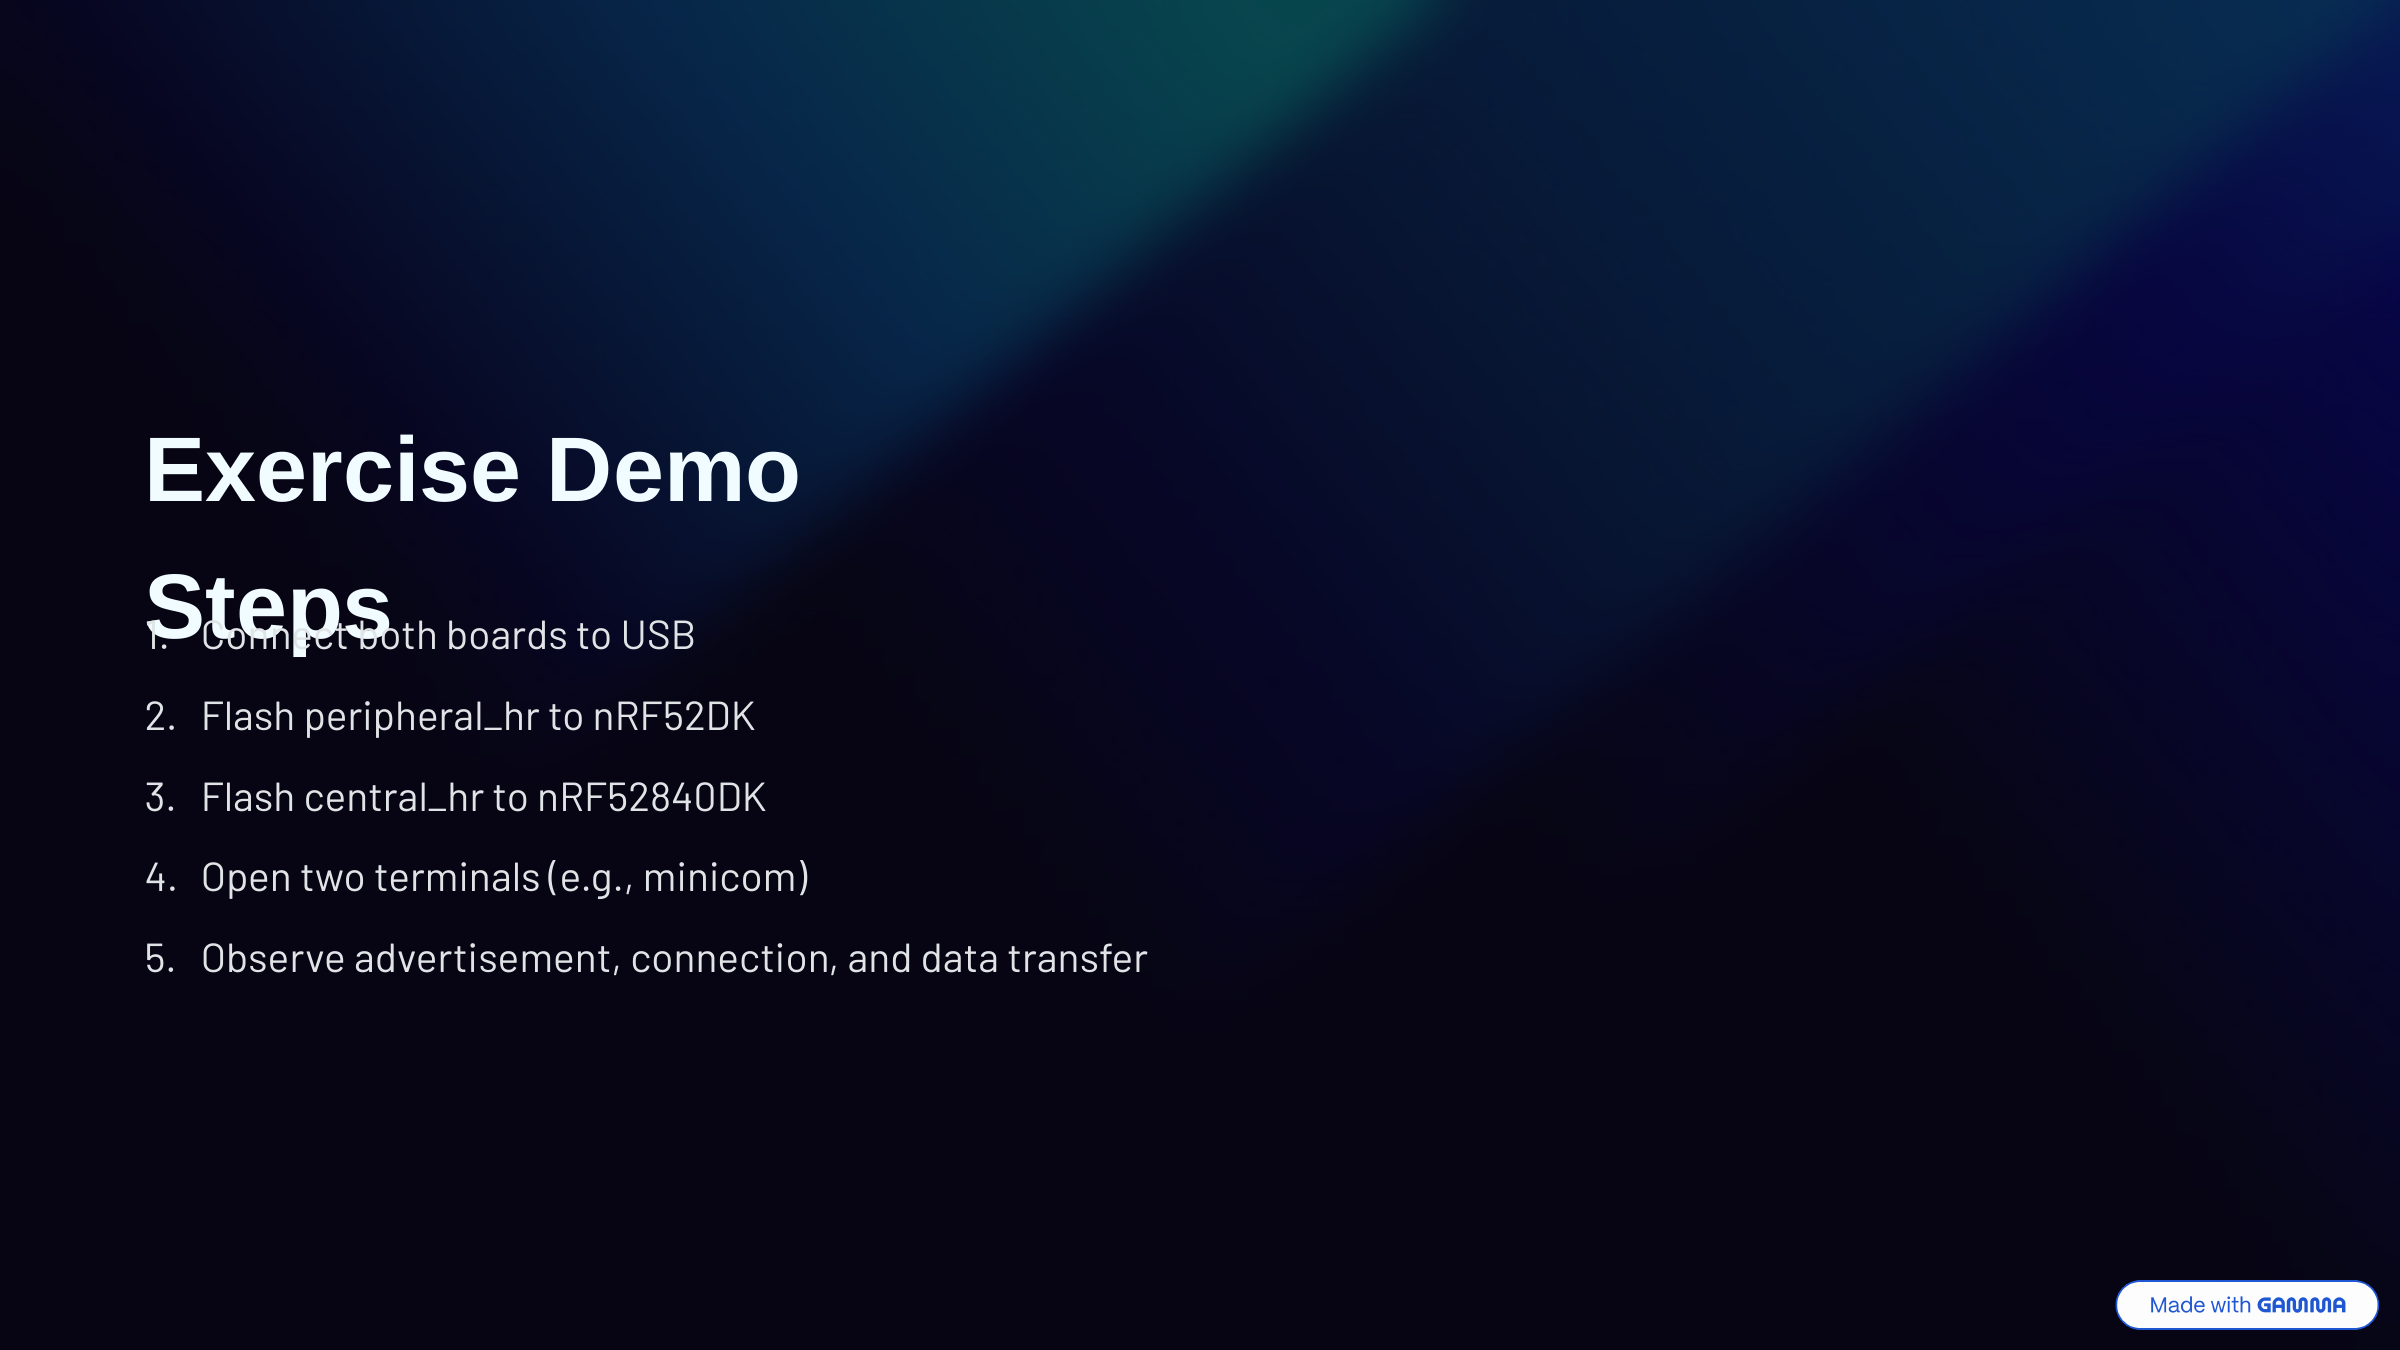

Exercise Demo Steps
Connect both boards to USB
Flash peripheral_hr to nRF52DK
Flash central_hr to nRF52840DK
Open two terminals (e.g., minicom)
Observe advertisement, connection, and data transfer